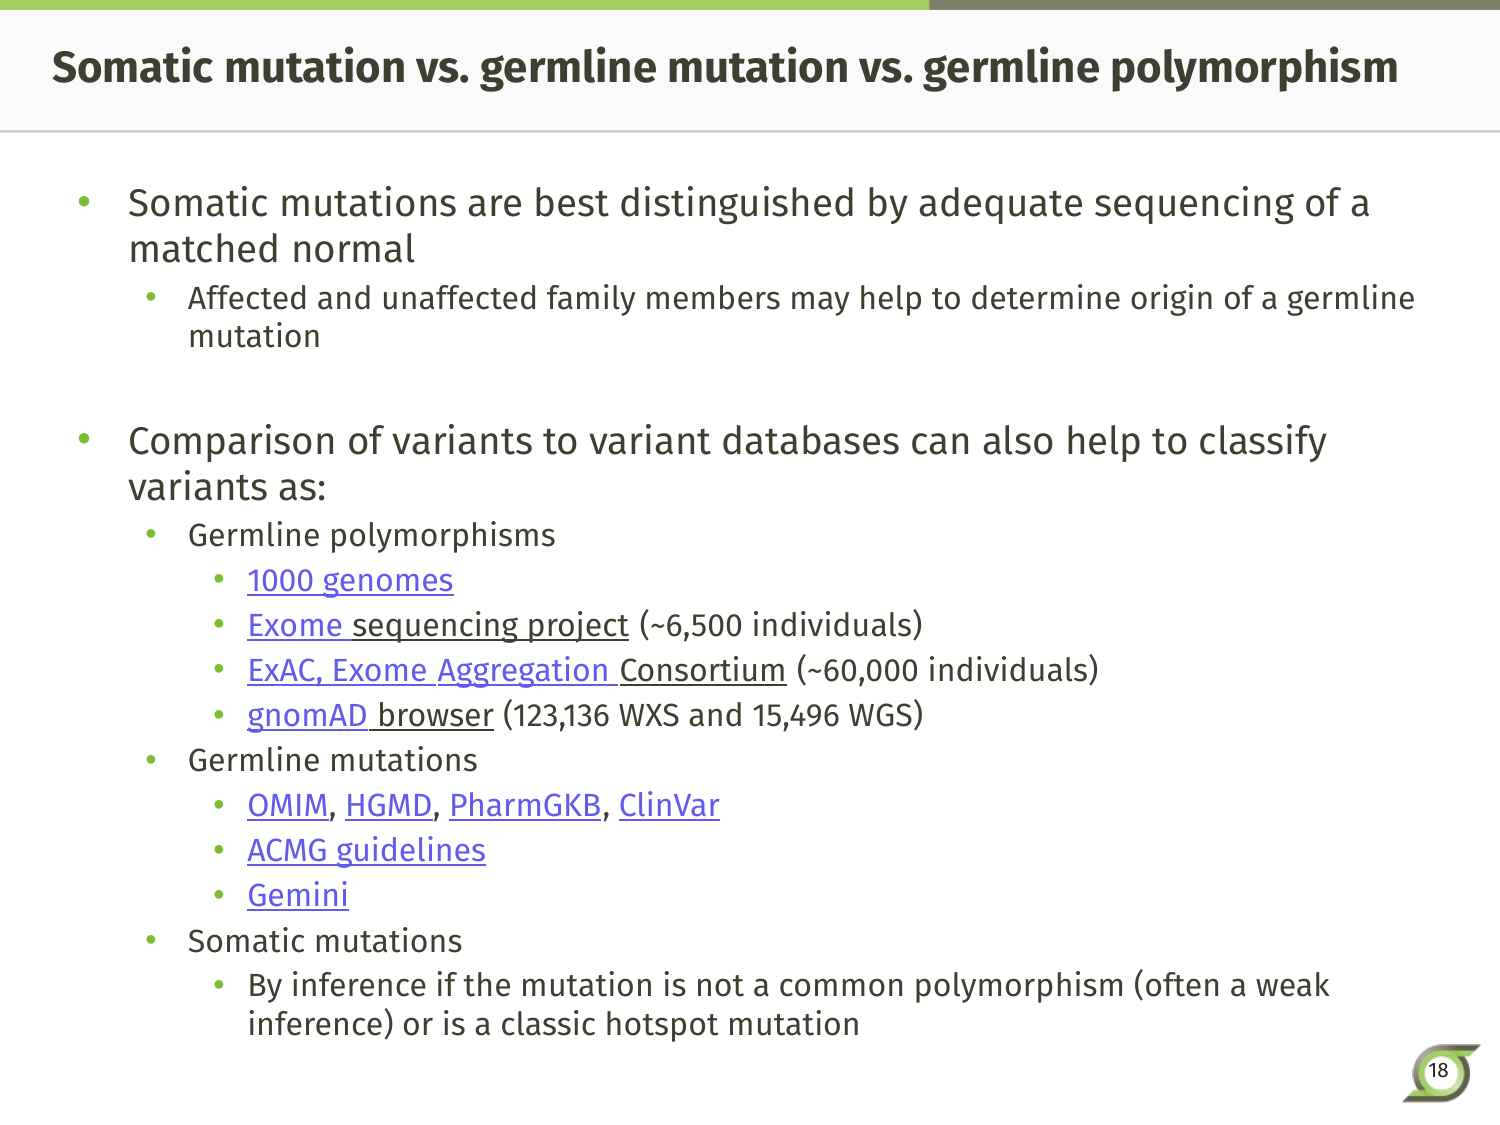

# Somatic mutation vs. germline mutation vs. germline polymorphism
Somatic mutations are best distinguished by adequate sequencing of a matched normal
Affected and unaffected family members may help to determine origin of a germline mutation

Comparison of variants to variant databases can also help to classify variants as:
Germline polymorphisms
1000 genomes
Exome sequencing project (~6,500 individuals)
ExAC, Exome Aggregation Consortium (~60,000 individuals)
gnomAD browser (123,136 WXS and 15,496 WGS)
Germline mutations
OMIM, HGMD, PharmGKB, ClinVar
ACMG guidelines
Gemini
Somatic mutations
By inference if the mutation is not a common polymorphism (often a weak inference) or is a classic hotspot mutation